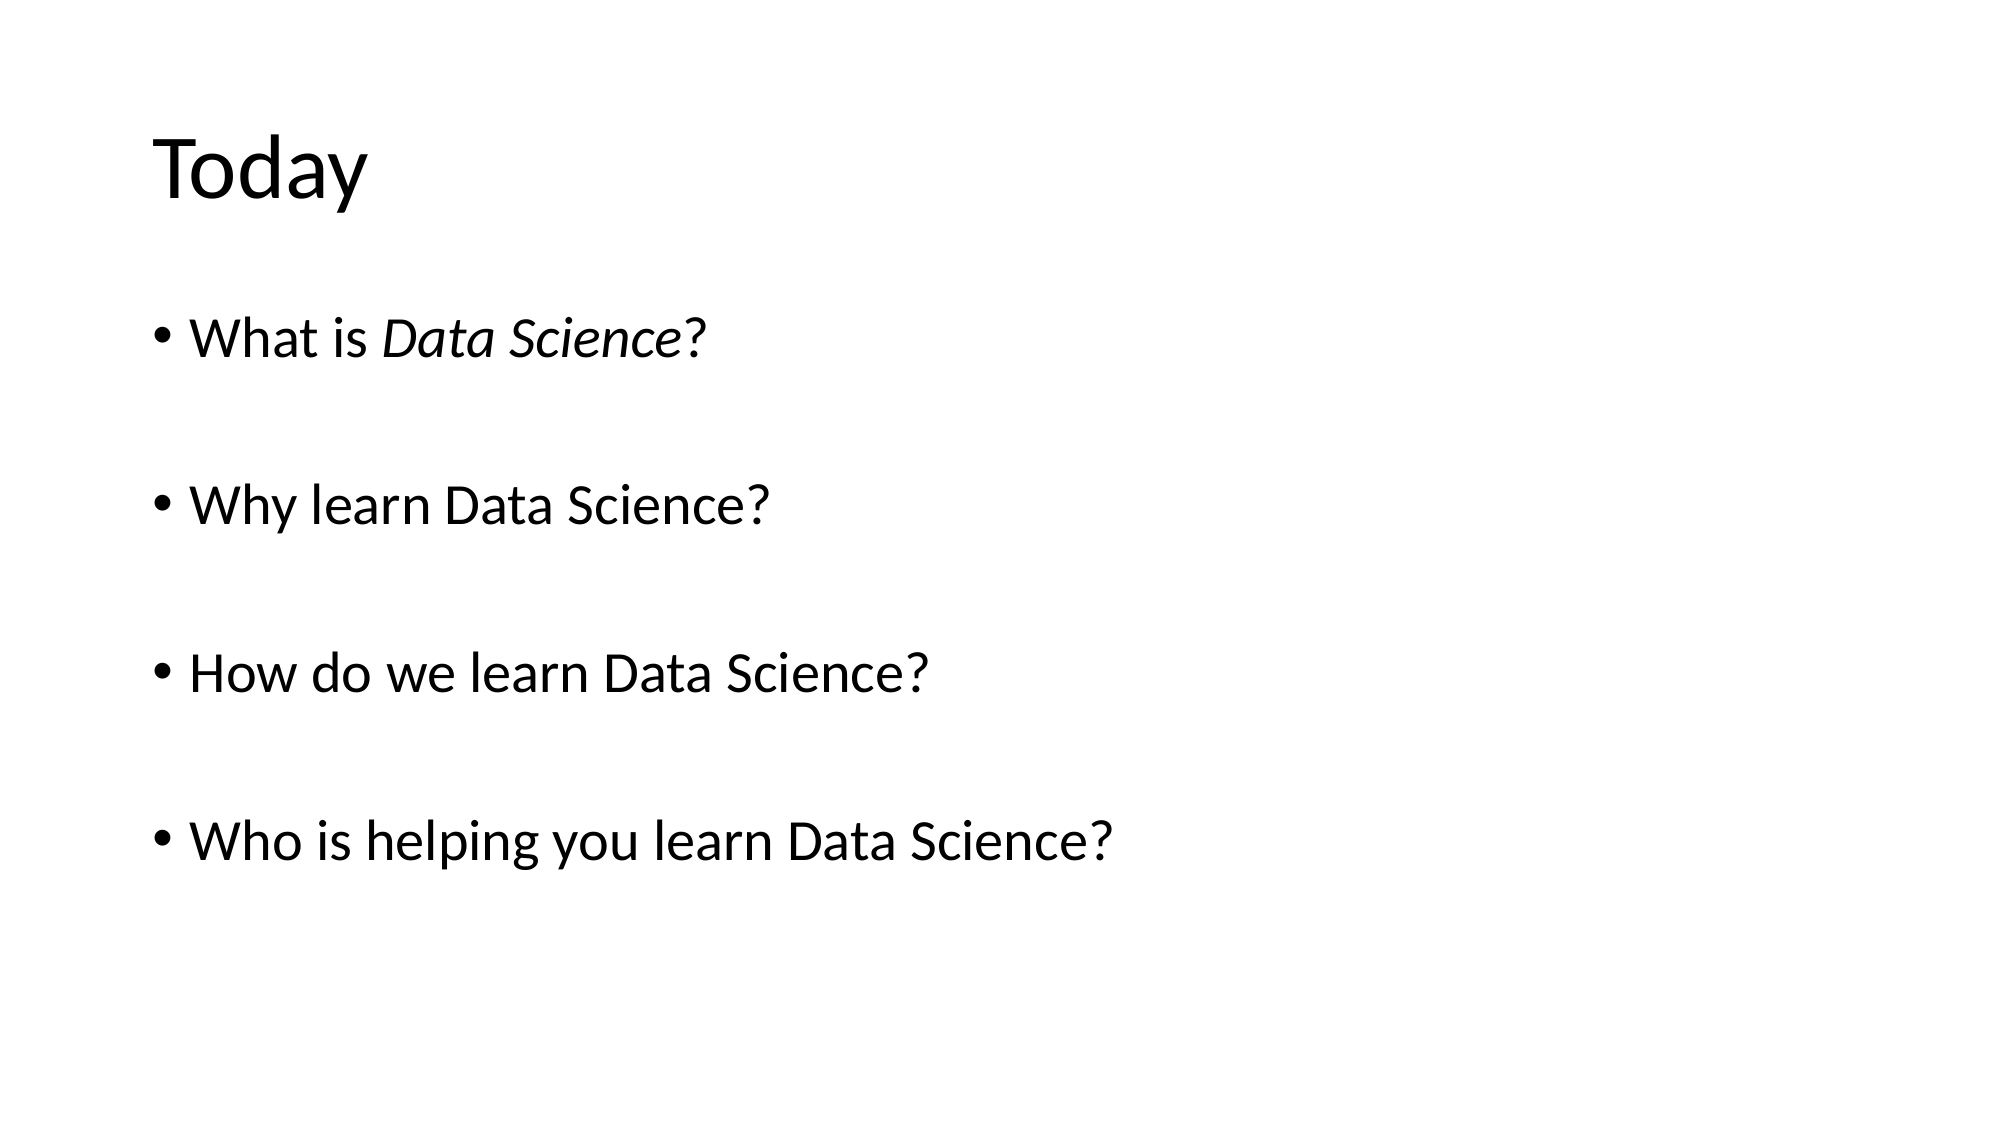

# Today
What is Data Science?

Why learn Data Science?

How do we learn Data Science?

Who is helping you learn Data Science?